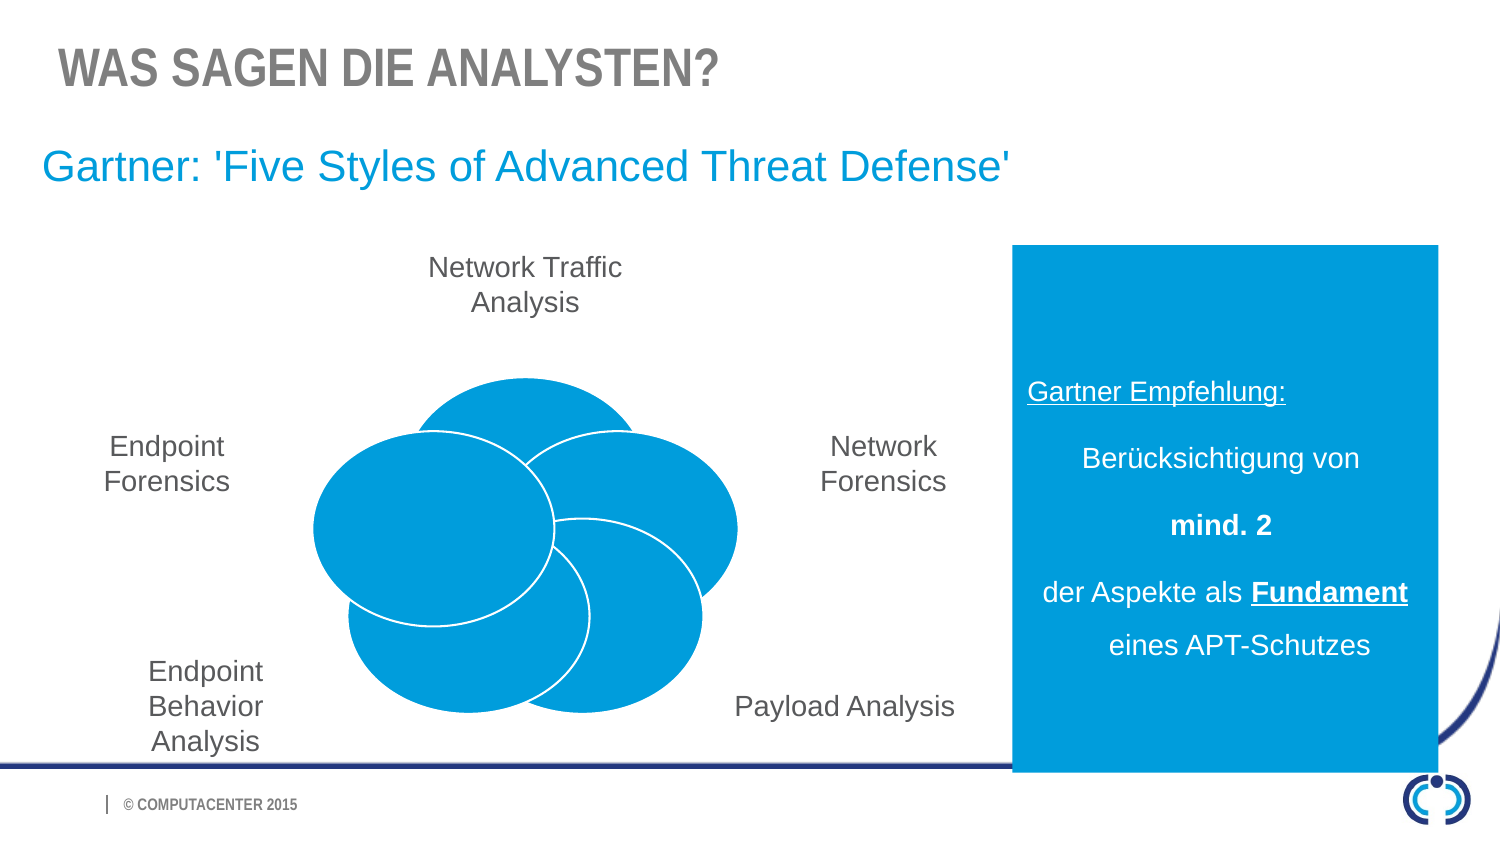

# Was sagen die Analysten?
Gartner: 'Five Styles of Advanced Threat Defense'
Network Traffic Analysis
Network Forensics
Payload Analysis
Endpoint Behavior Analysis
Endpoint Forensics
Gartner Empfehlung:
Berücksichtigung von
mind. 2
der Aspekte als Fundament eines APT-Schutzes
79